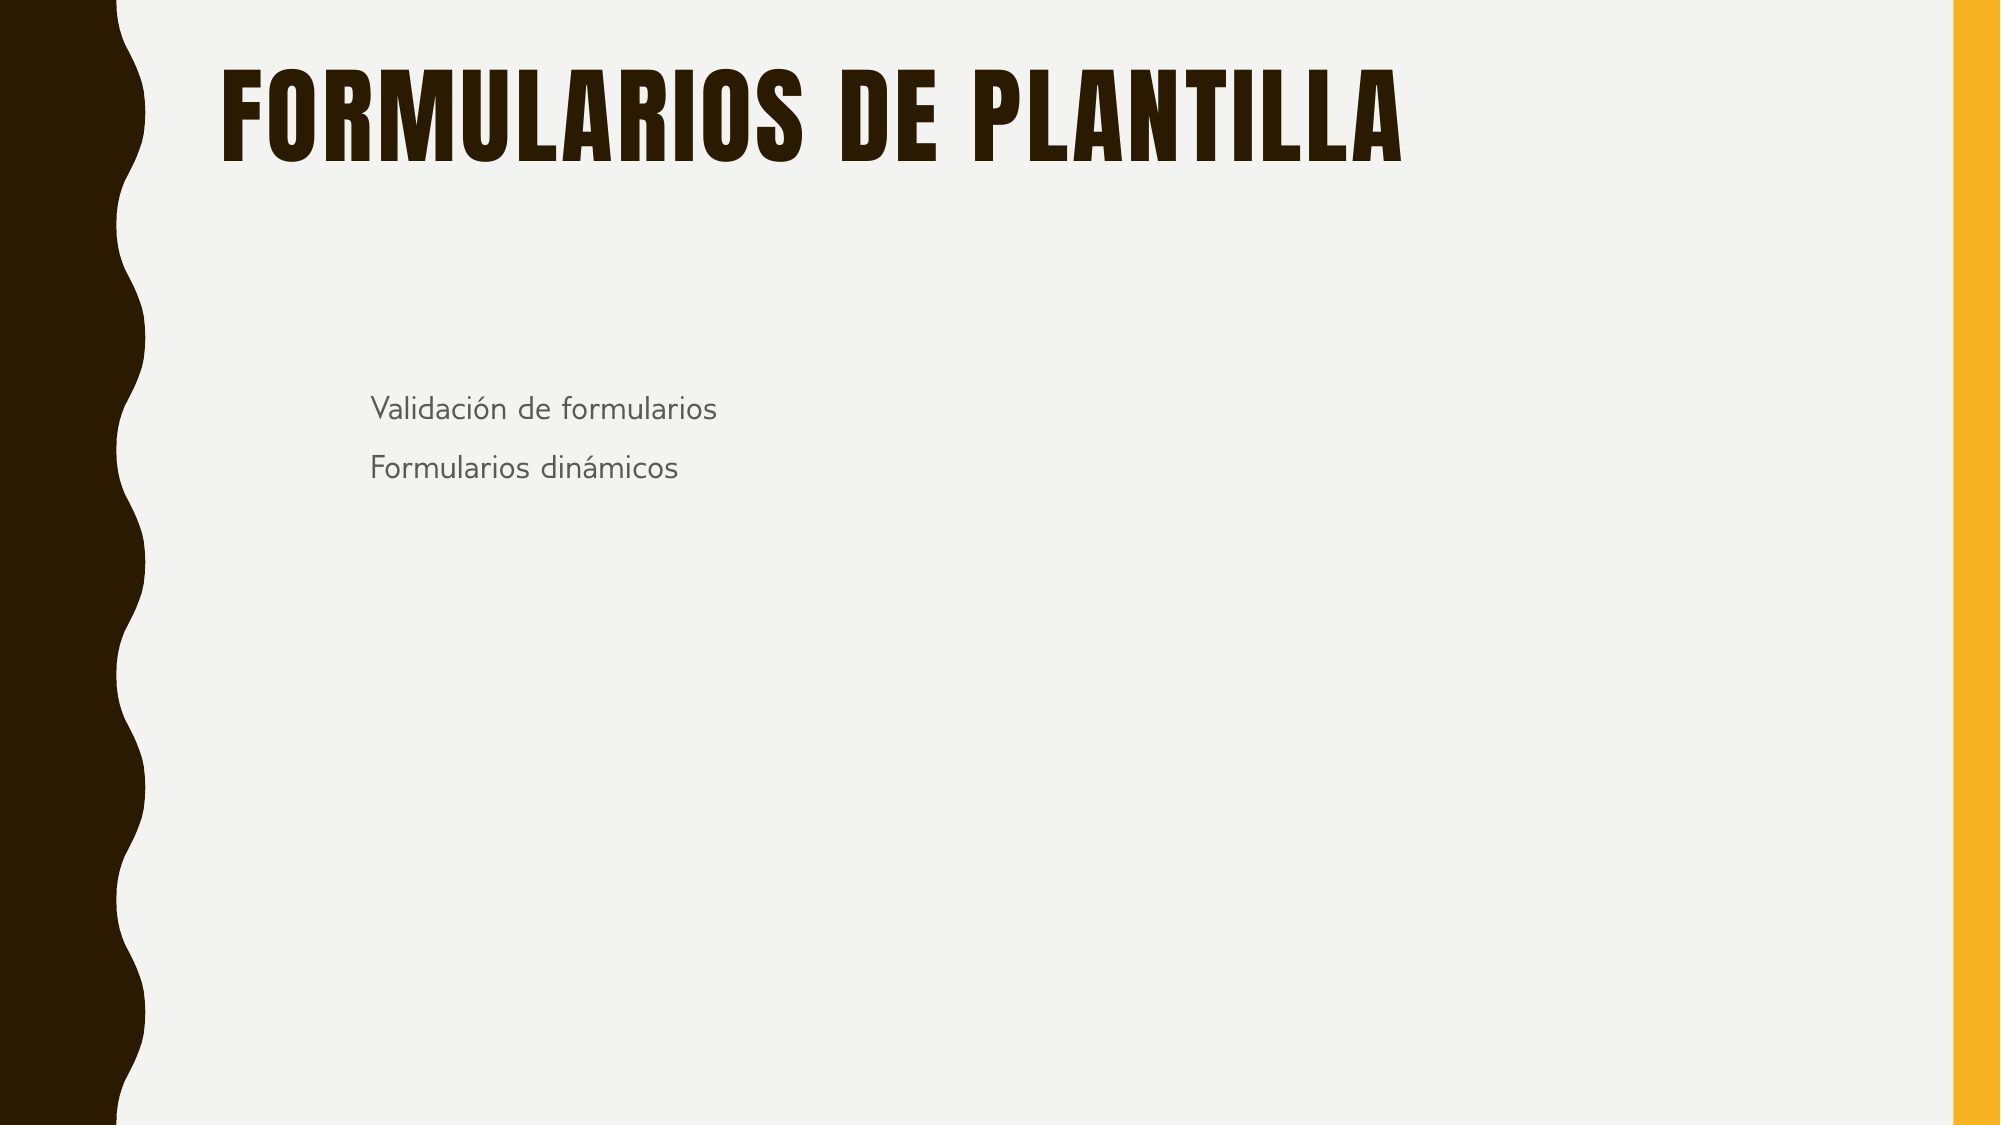

# FORMULARIOS DE PLANTILLA
Validación de formularios
Formularios dinámicos